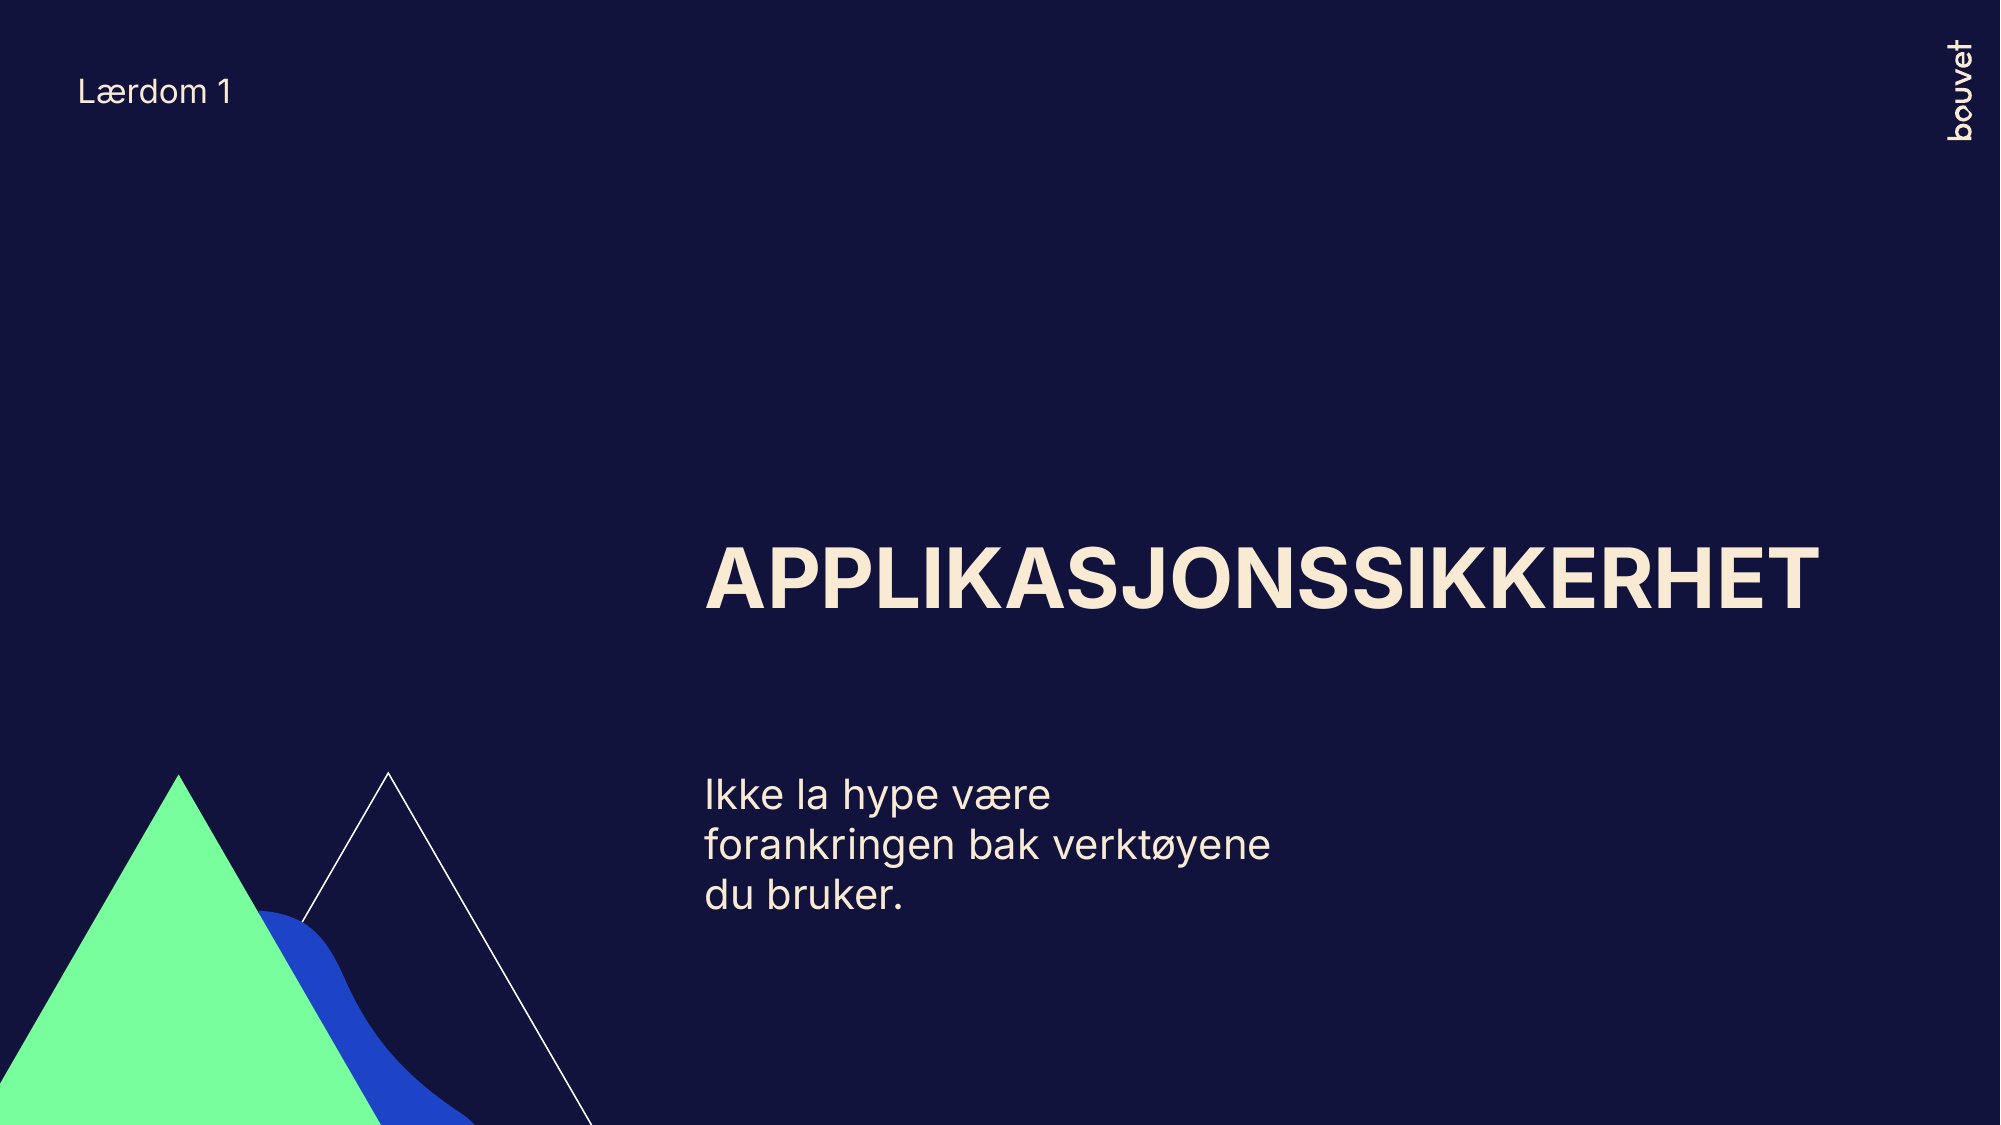

Lærdom 1
# Applikasjonssikkerhet
Ikke la hype være forankringen bak verktøyene du bruker.